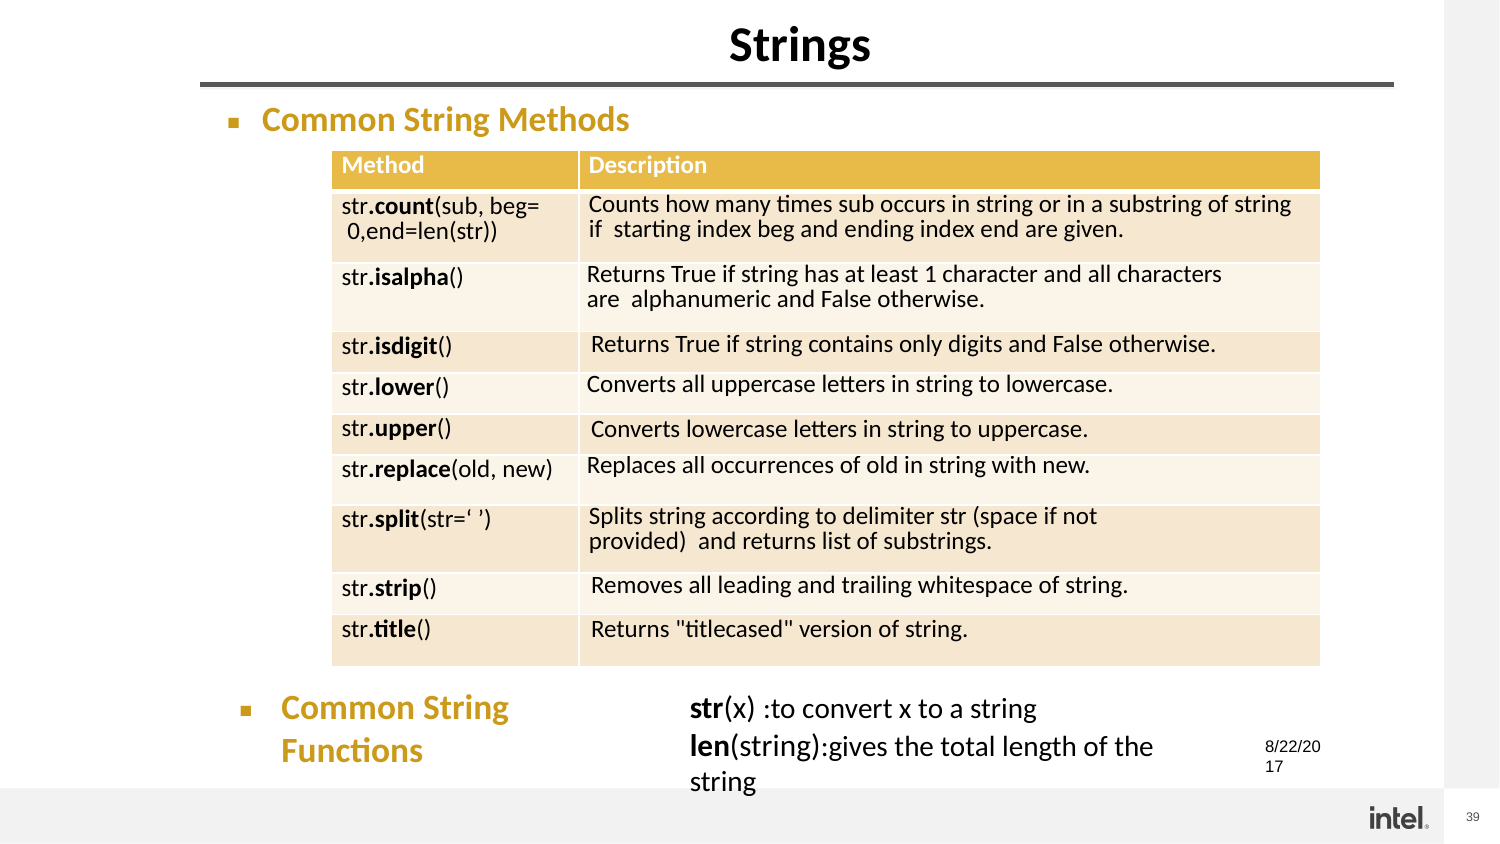

# Strings

Common String Methods
| Method | Description |
| --- | --- |
| str.count(sub, beg= 0,end=len(str)) | Counts how many times sub occurs in string or in a substring of string if starting index beg and ending index end are given. |
| str.isalpha() | Returns True if string has at least 1 character and all characters are alphanumeric and False otherwise. |
| str.isdigit() | Returns True if string contains only digits and False otherwise. |
| str.lower() | Converts all uppercase letters in string to lowercase. |
| str.upper() | Converts lowercase letters in string to uppercase. |
| str.replace(old, new) | Replaces all occurrences of old in string with new. |
| str.split(str=‘ ’) | Splits string according to delimiter str (space if not provided) and returns list of substrings. |
| str.strip() | Removes all leading and trailing whitespace of string. |
| str.title() | Returns "titlecased" version of string. |
Common String Functions
str(x) :to convert x to a string
len(string):gives the total length of the string
8/22/2017